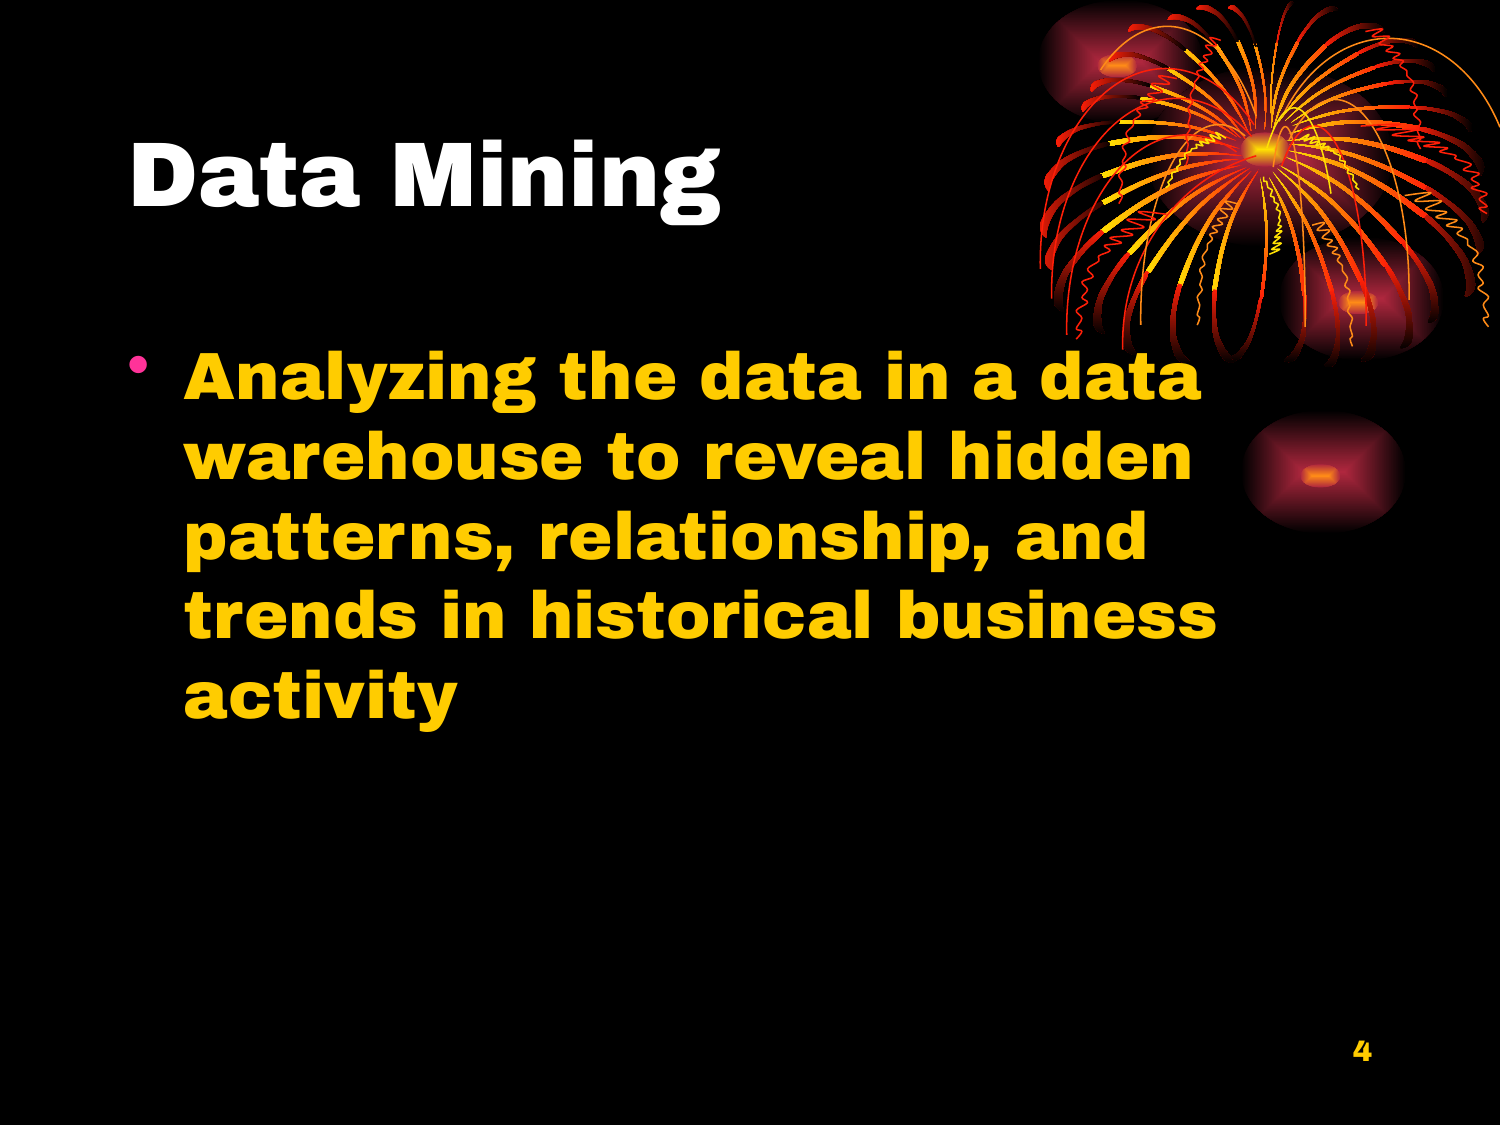

# Data Mining
Analyzing the data in a data warehouse to reveal hidden patterns, relationship, and trends in historical business activity
4